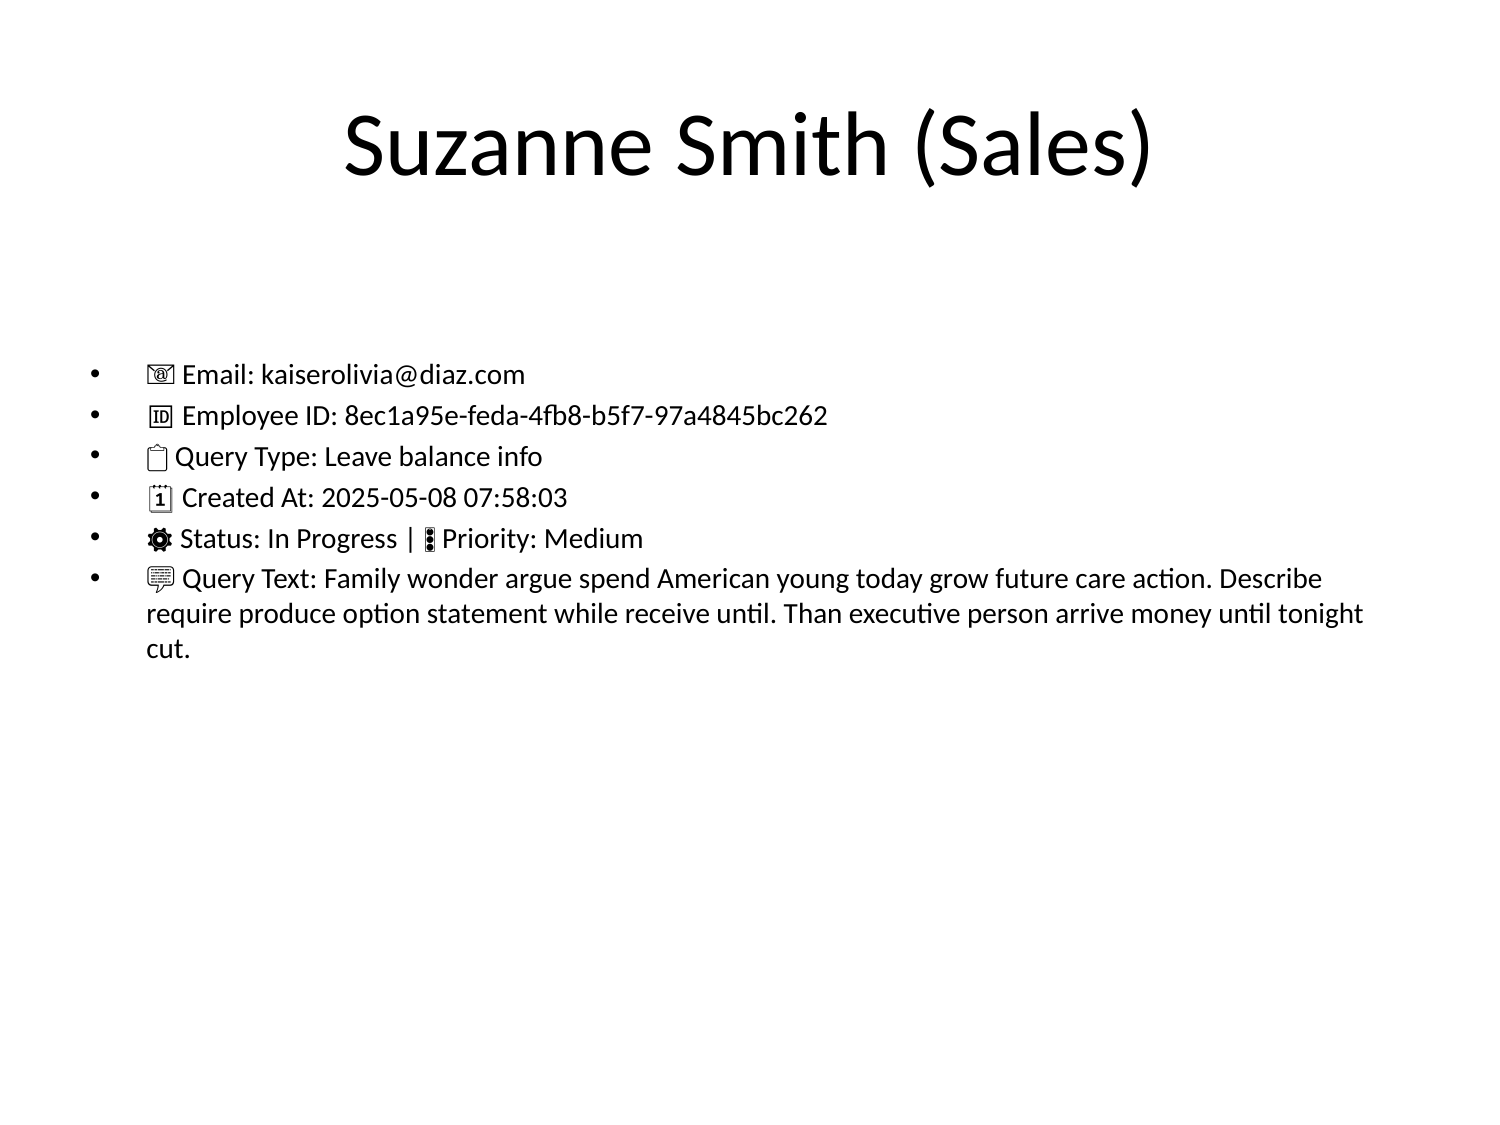

# Suzanne Smith (Sales)

📧 Email: kaiserolivia@diaz.com
🆔 Employee ID: 8ec1a95e-feda-4fb8-b5f7-97a4845bc262
📋 Query Type: Leave balance info
🗓 Created At: 2025-05-08 07:58:03
⚙ Status: In Progress | 🚦 Priority: Medium
💬 Query Text: Family wonder argue spend American young today grow future care action. Describe require produce option statement while receive until. Than executive person arrive money until tonight cut.